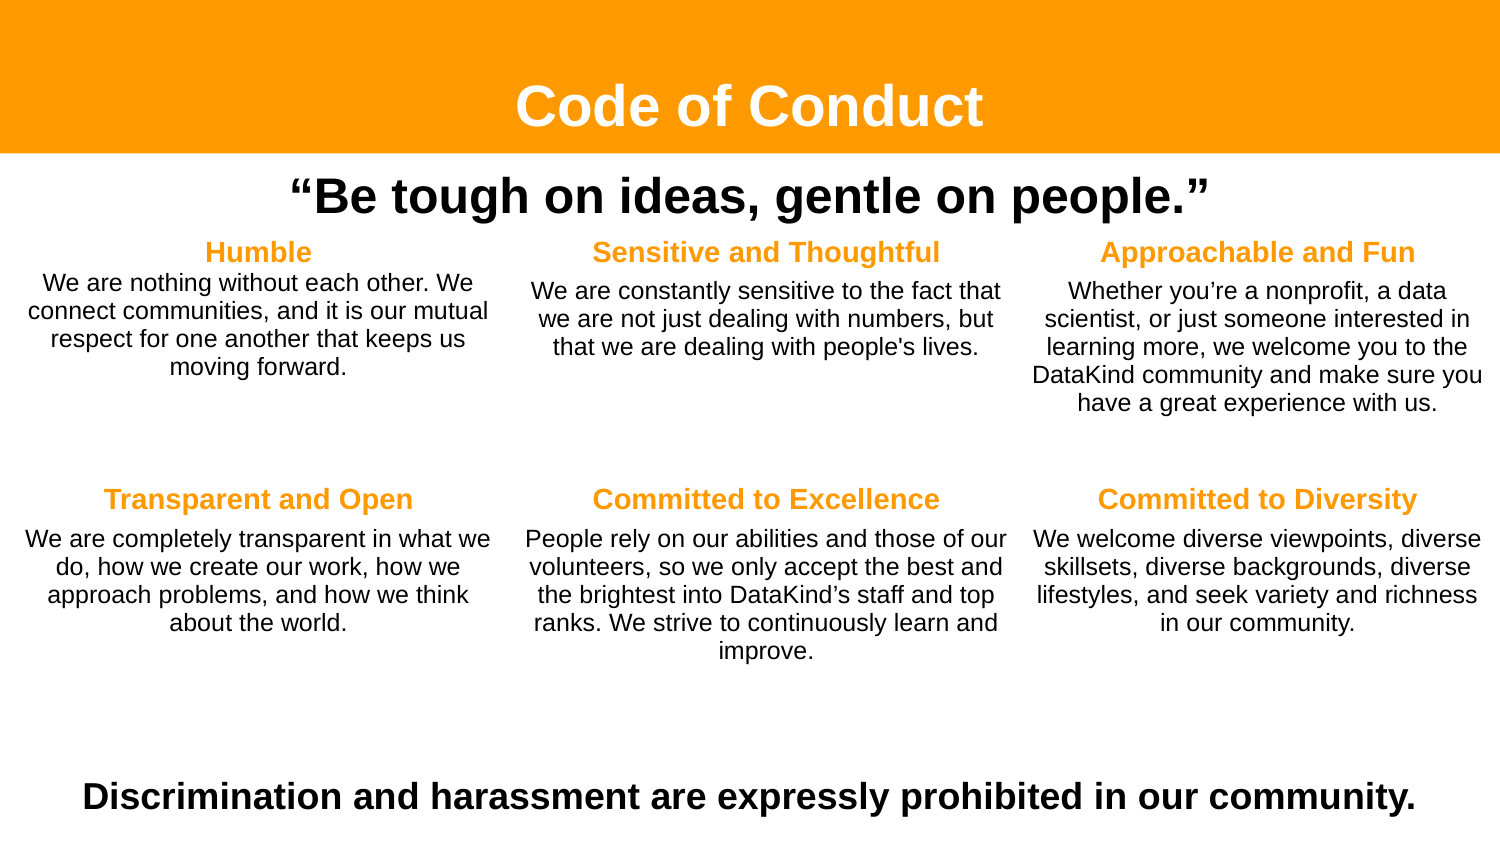

Code of Conduct
“Be tough on ideas, gentle on people.”

| Humble We are nothing without each other. We connect communities, and it is our mutual respect for one another that keeps us moving forward. | Sensitive and Thoughtful We are constantly sensitive to the fact that we are not just dealing with numbers, but that we are dealing with people's lives. | Approachable and Fun Whether you’re a nonprofit, a data scientist, or just someone interested in learning more, we welcome you to the DataKind community and make sure you have a great experience with us. |
| --- | --- | --- |
| Transparent and Open We are completely transparent in what we do, how we create our work, how we approach problems, and how we think about the world. | Committed to Excellence People rely on our abilities and those of our volunteers, so we only accept the best and the brightest into DataKind’s staff and top ranks. We strive to continuously learn and improve. | Committed to Diversity We welcome diverse viewpoints, diverse skillsets, diverse backgrounds, diverse lifestyles, and seek variety and richness in our community. |
Discrimination and harassment are expressly prohibited in our community.